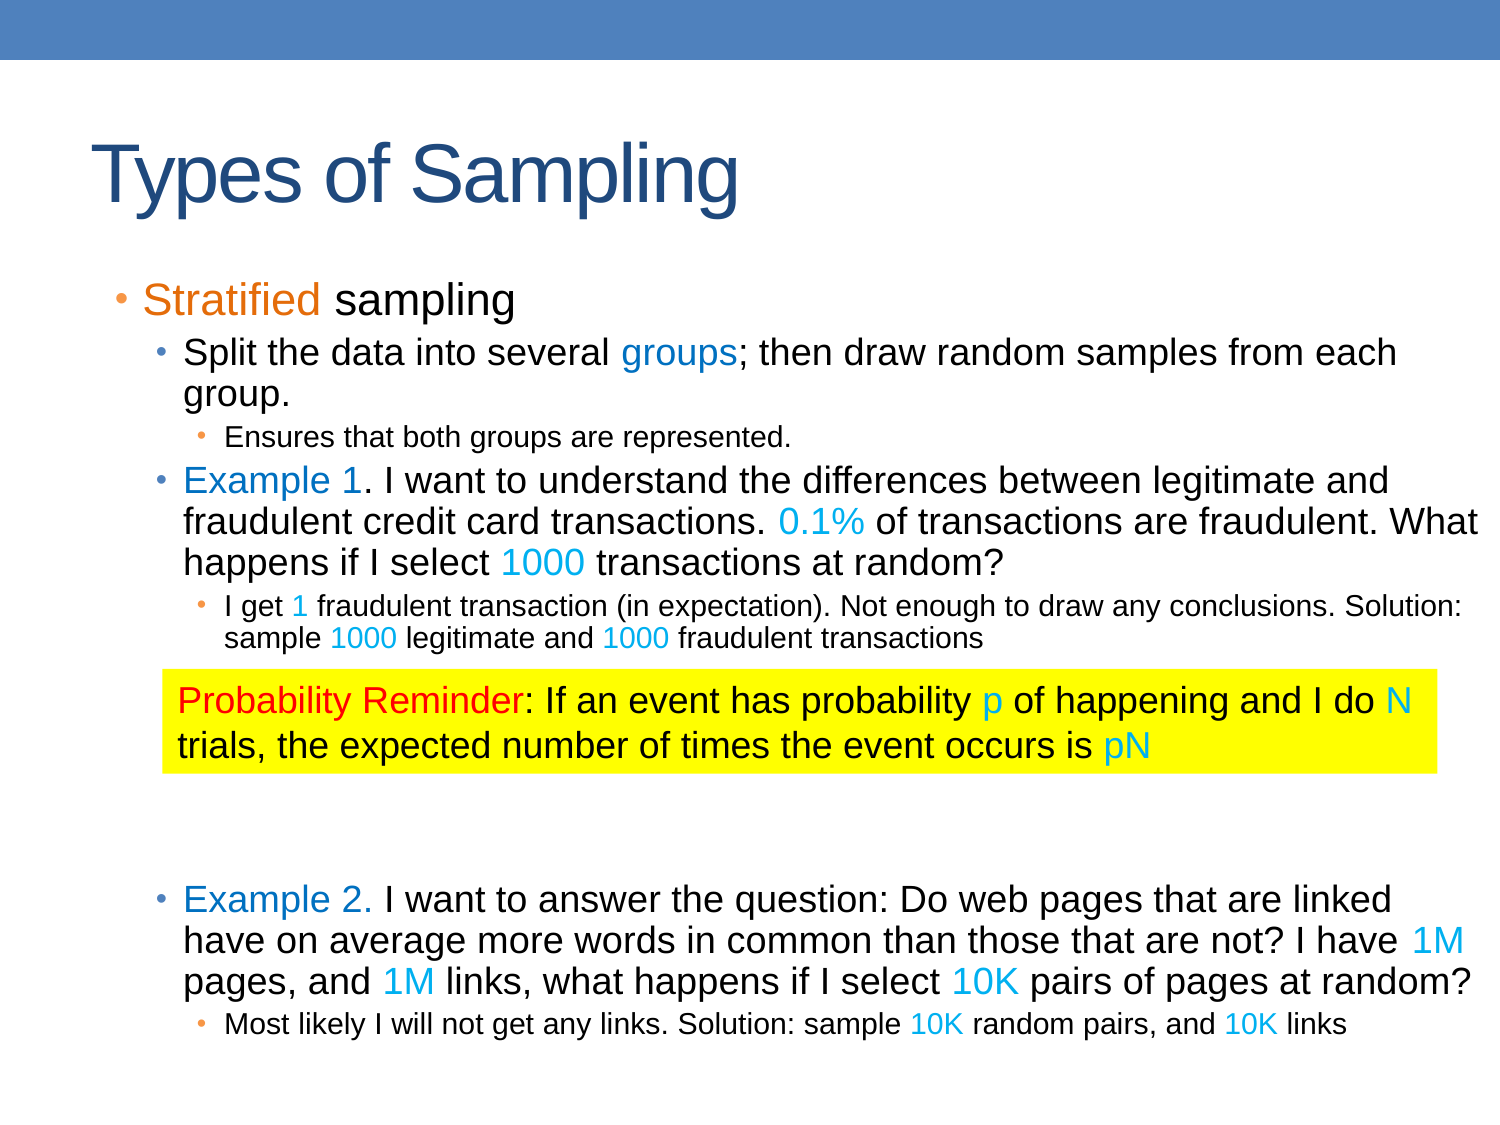

# Types of Sampling
Stratified sampling
Split the data into several groups; then draw random samples from each group.
Ensures that both groups are represented.
Example 1. I want to understand the differences between legitimate and fraudulent credit card transactions. 0.1% of transactions are fraudulent. What happens if I select 1000 transactions at random?
I get 1 fraudulent transaction (in expectation). Not enough to draw any conclusions. Solution: sample 1000 legitimate and 1000 fraudulent transactions

Example 2. I want to answer the question: Do web pages that are linked have on average more words in common than those that are not? I have 1M pages, and 1M links, what happens if I select 10K pairs of pages at random?
Most likely I will not get any links. Solution: sample 10K random pairs, and 10K links
Probability Reminder: If an event has probability p of happening and I do N trials, the expected number of times the event occurs is pN